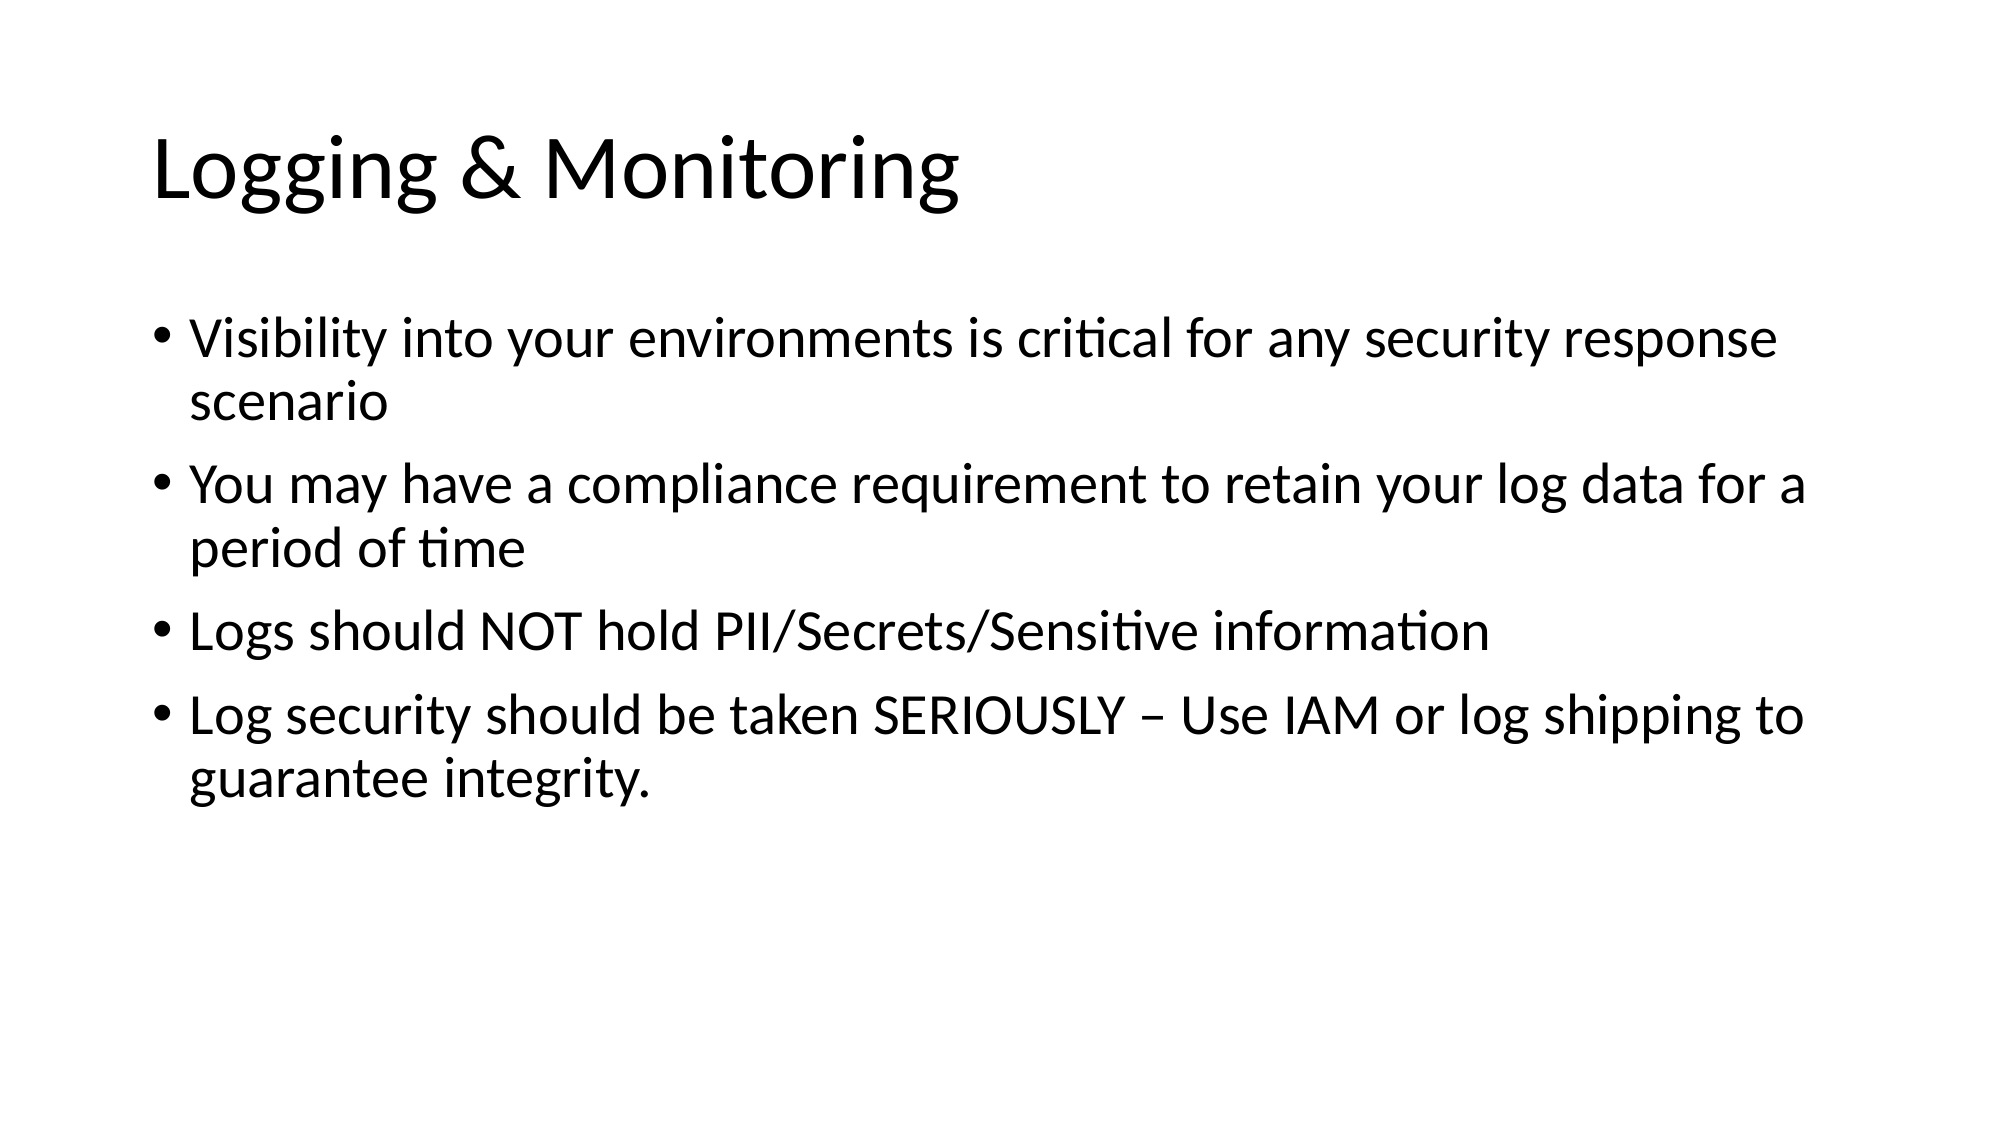

# Logging & Monitoring
Visibility into your environments is critical for any security response scenario
You may have a compliance requirement to retain your log data for a period of time
Logs should NOT hold PII/Secrets/Sensitive information
Log security should be taken SERIOUSLY – Use IAM or log shipping to guarantee integrity.